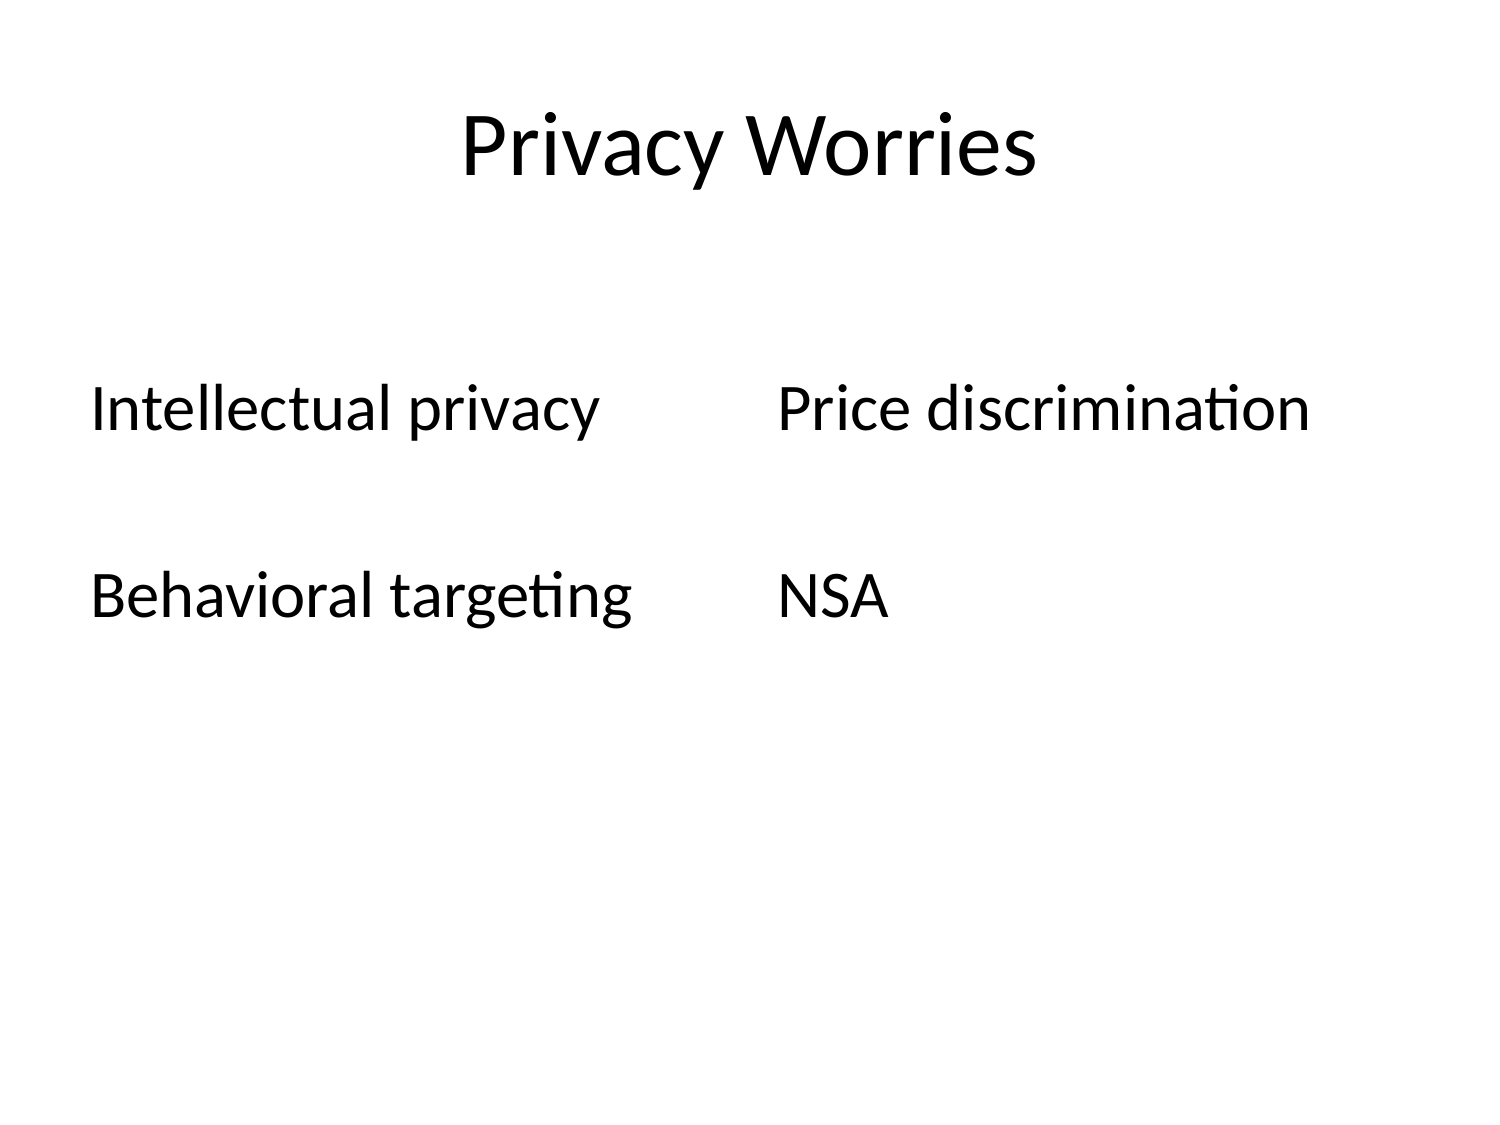

# Privacy Worries

Intellectual privacy

Behavioral targeting

Price discrimination

NSA